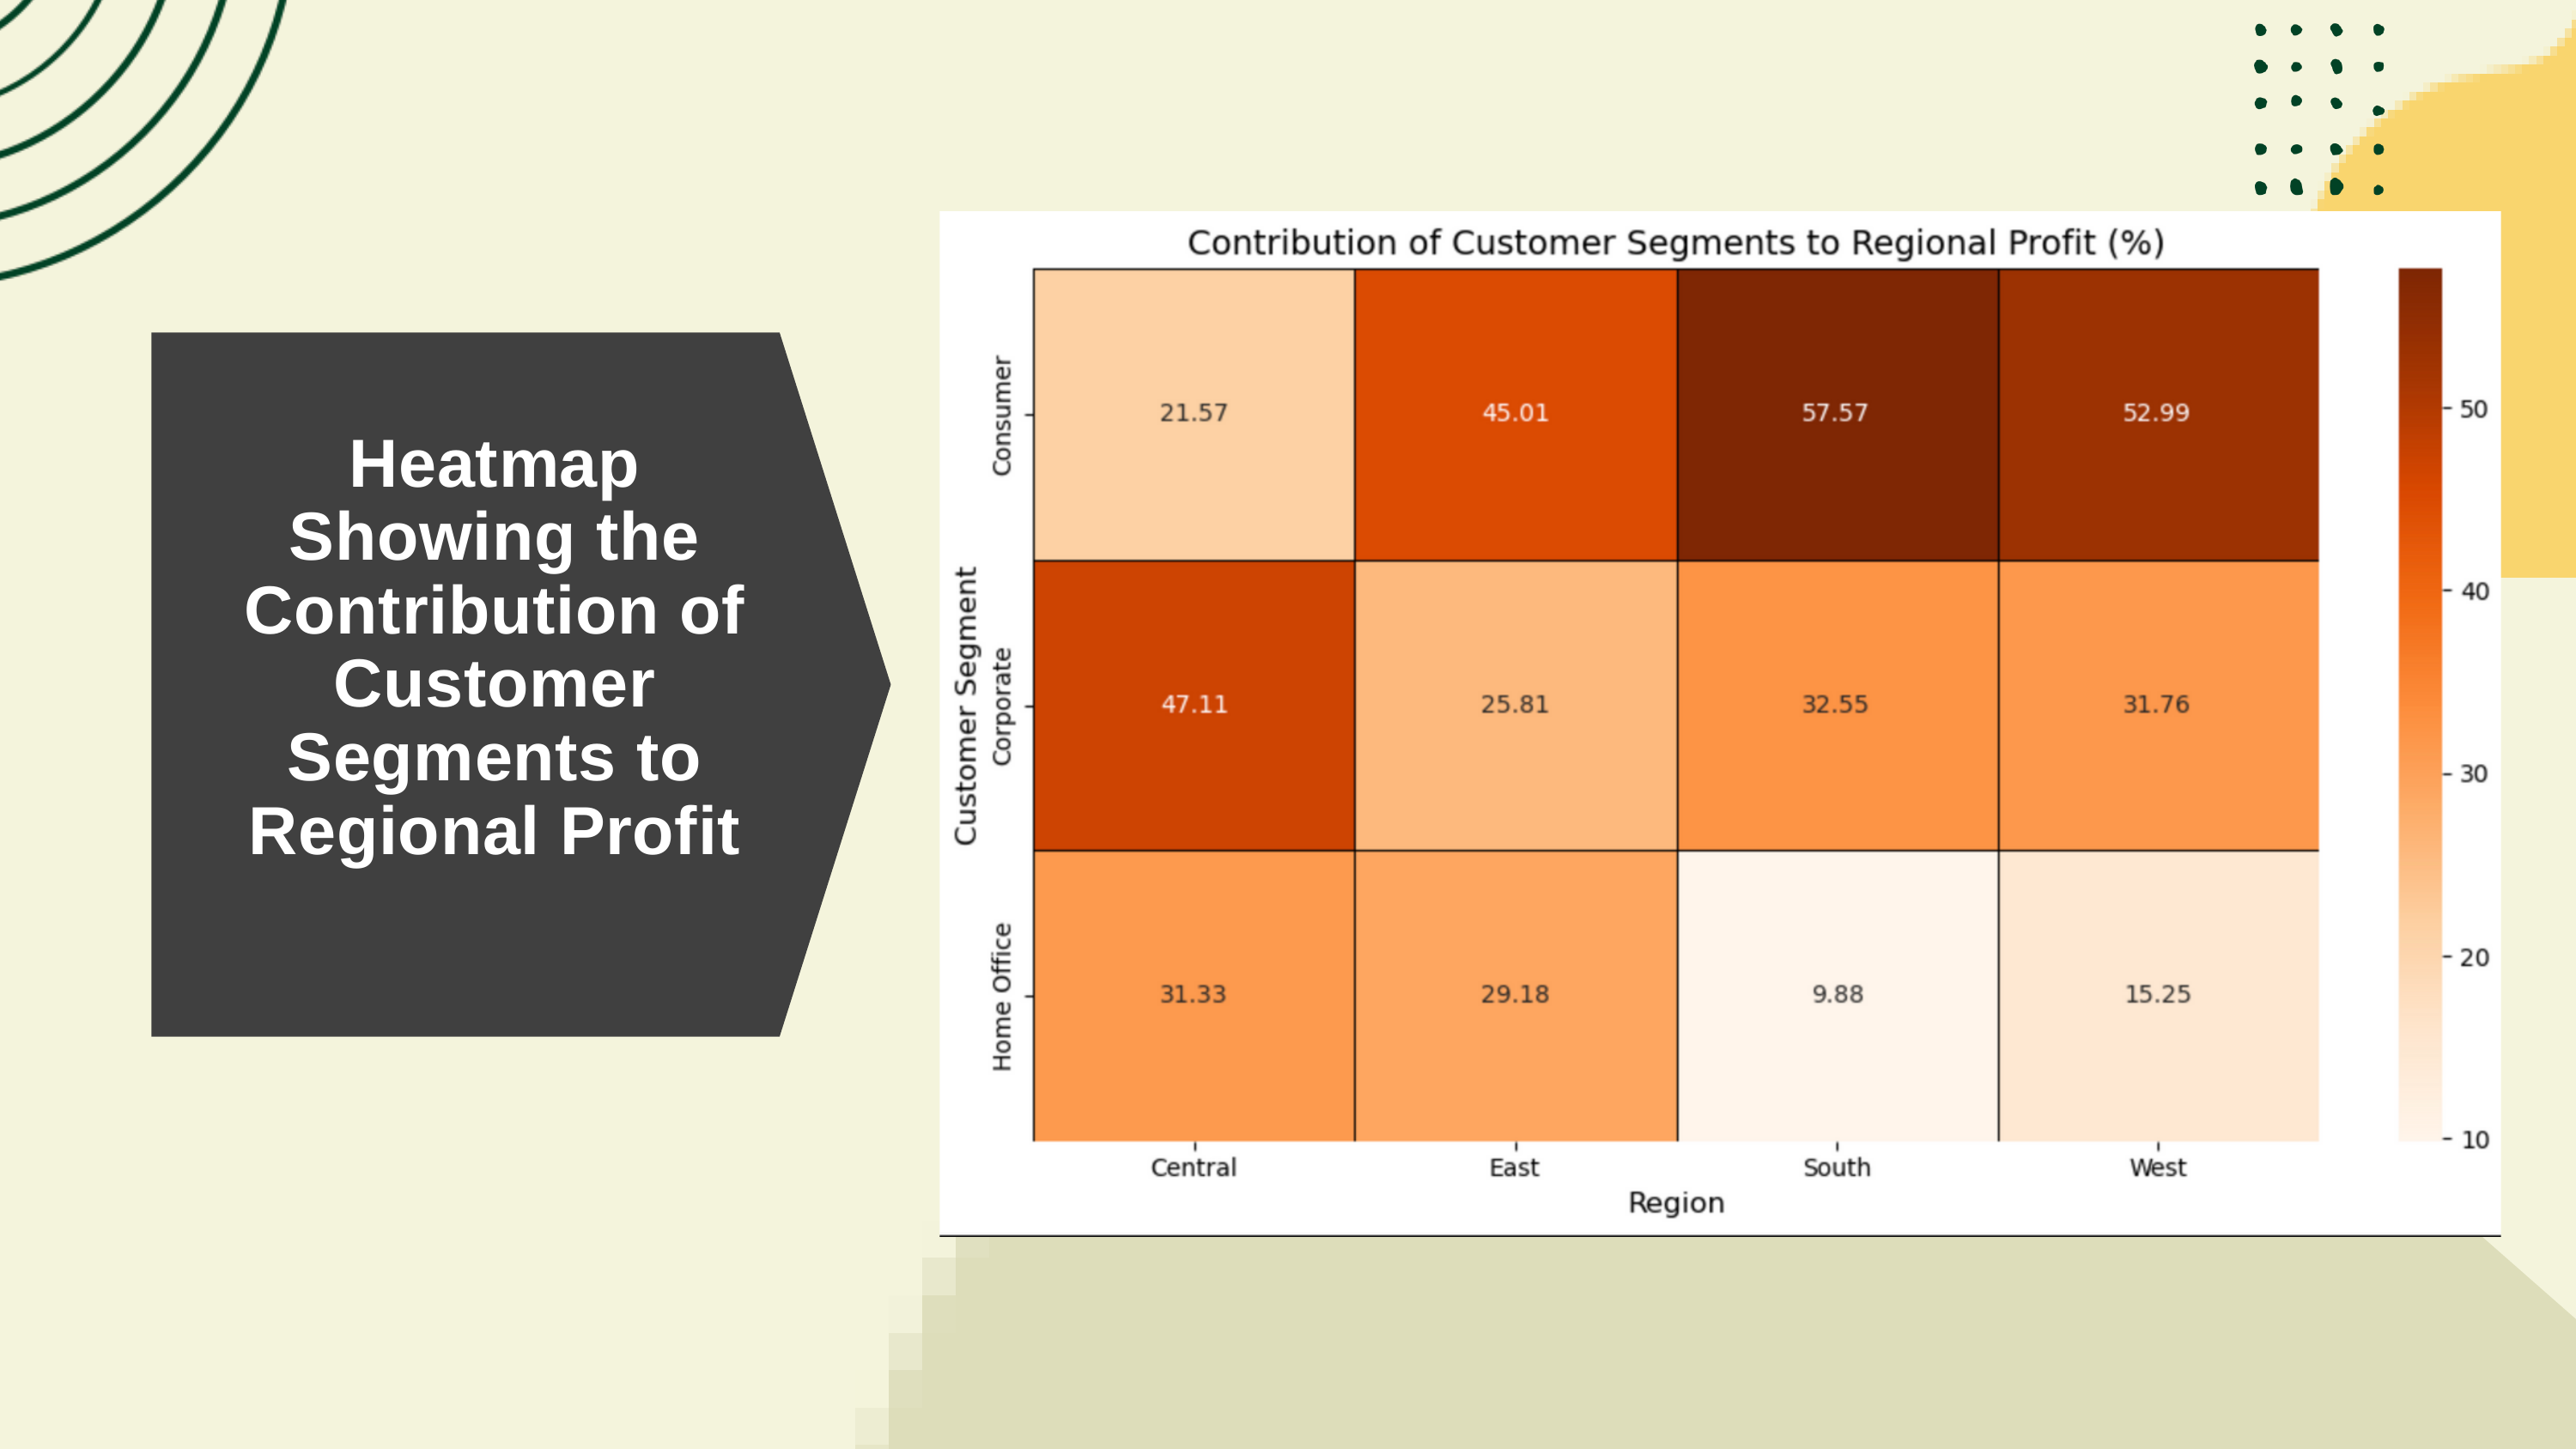

Heatmap Showing the Contribution of Customer Segments to Regional Profit